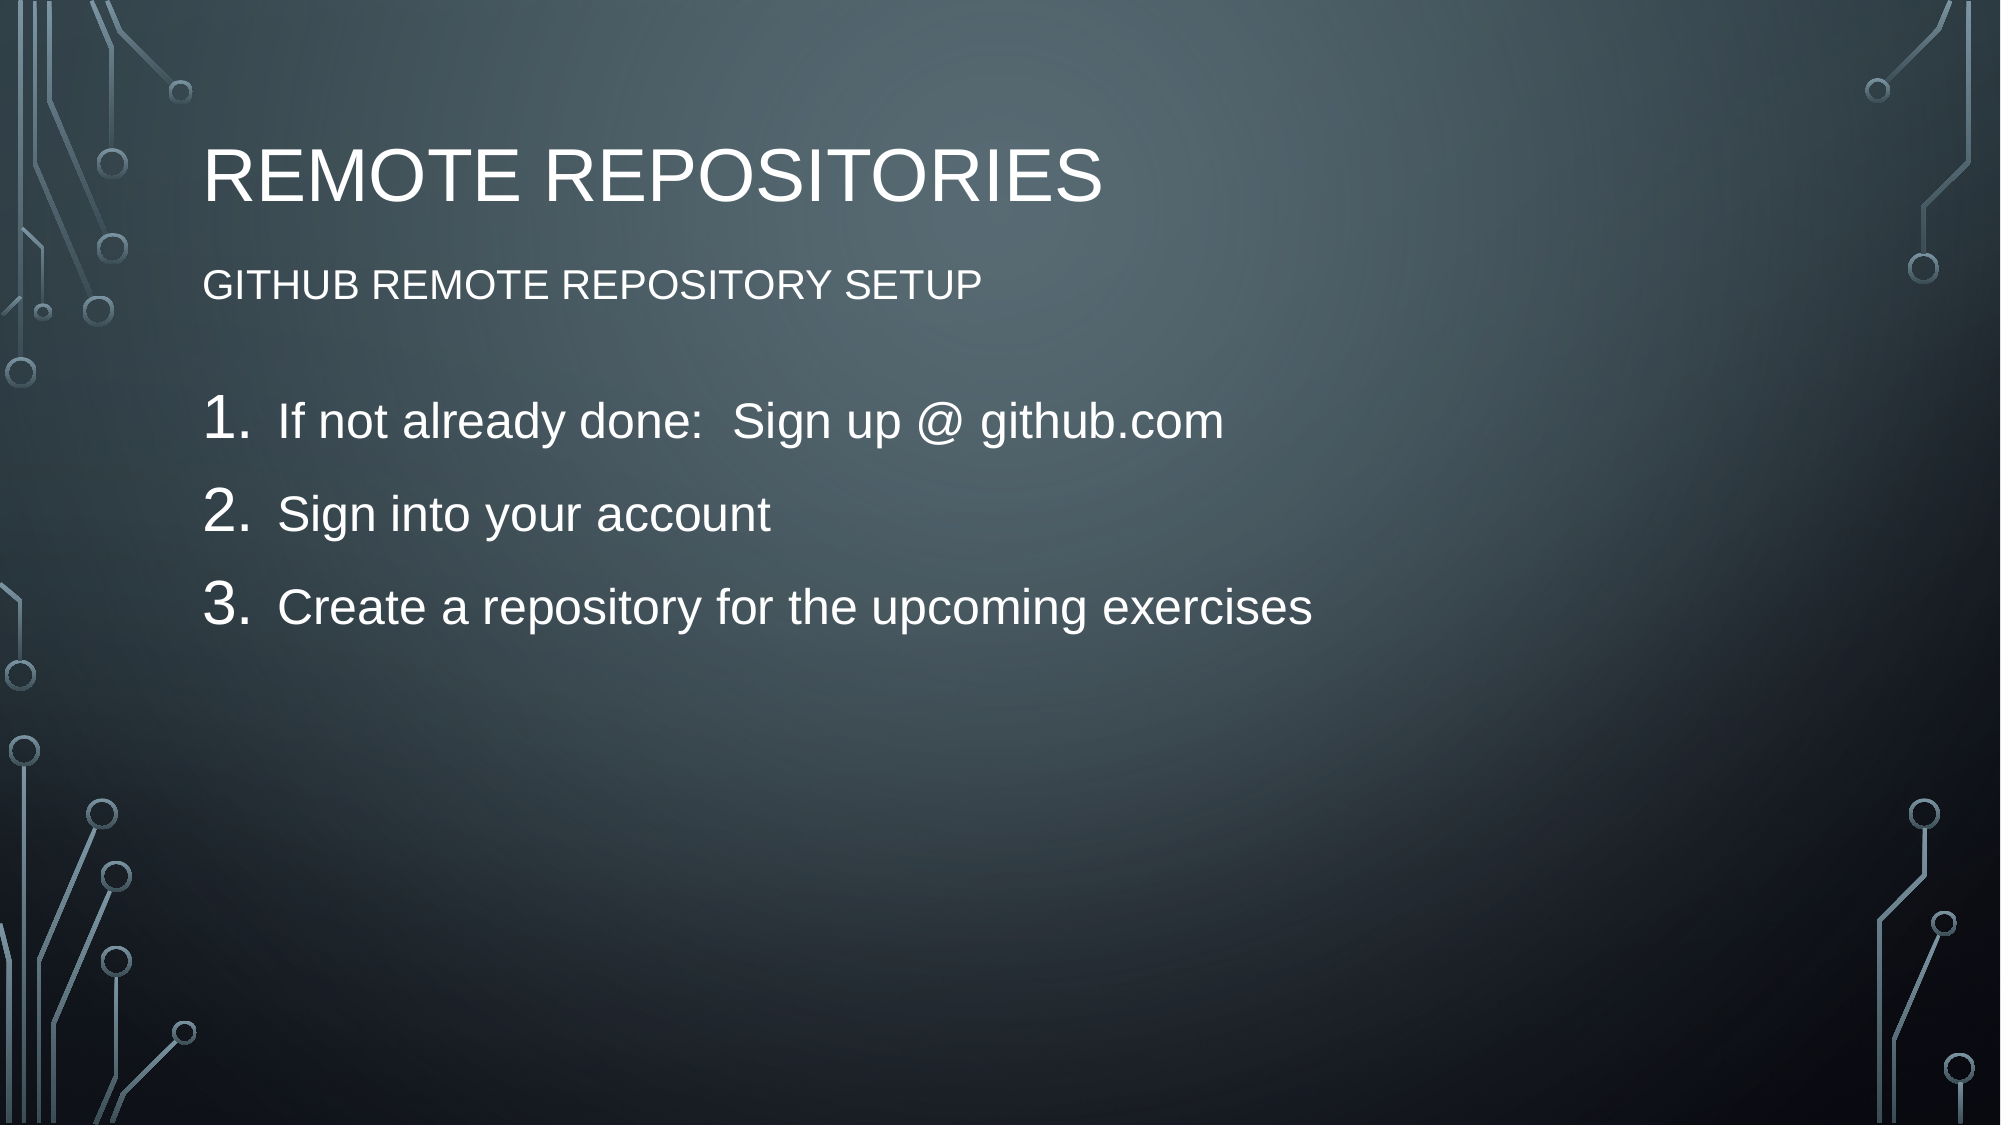

# Remote repositories GITHUB remote repository setup
If not already done:  Sign up @ github.com
Sign into your account
Create a repository for the upcoming exercises